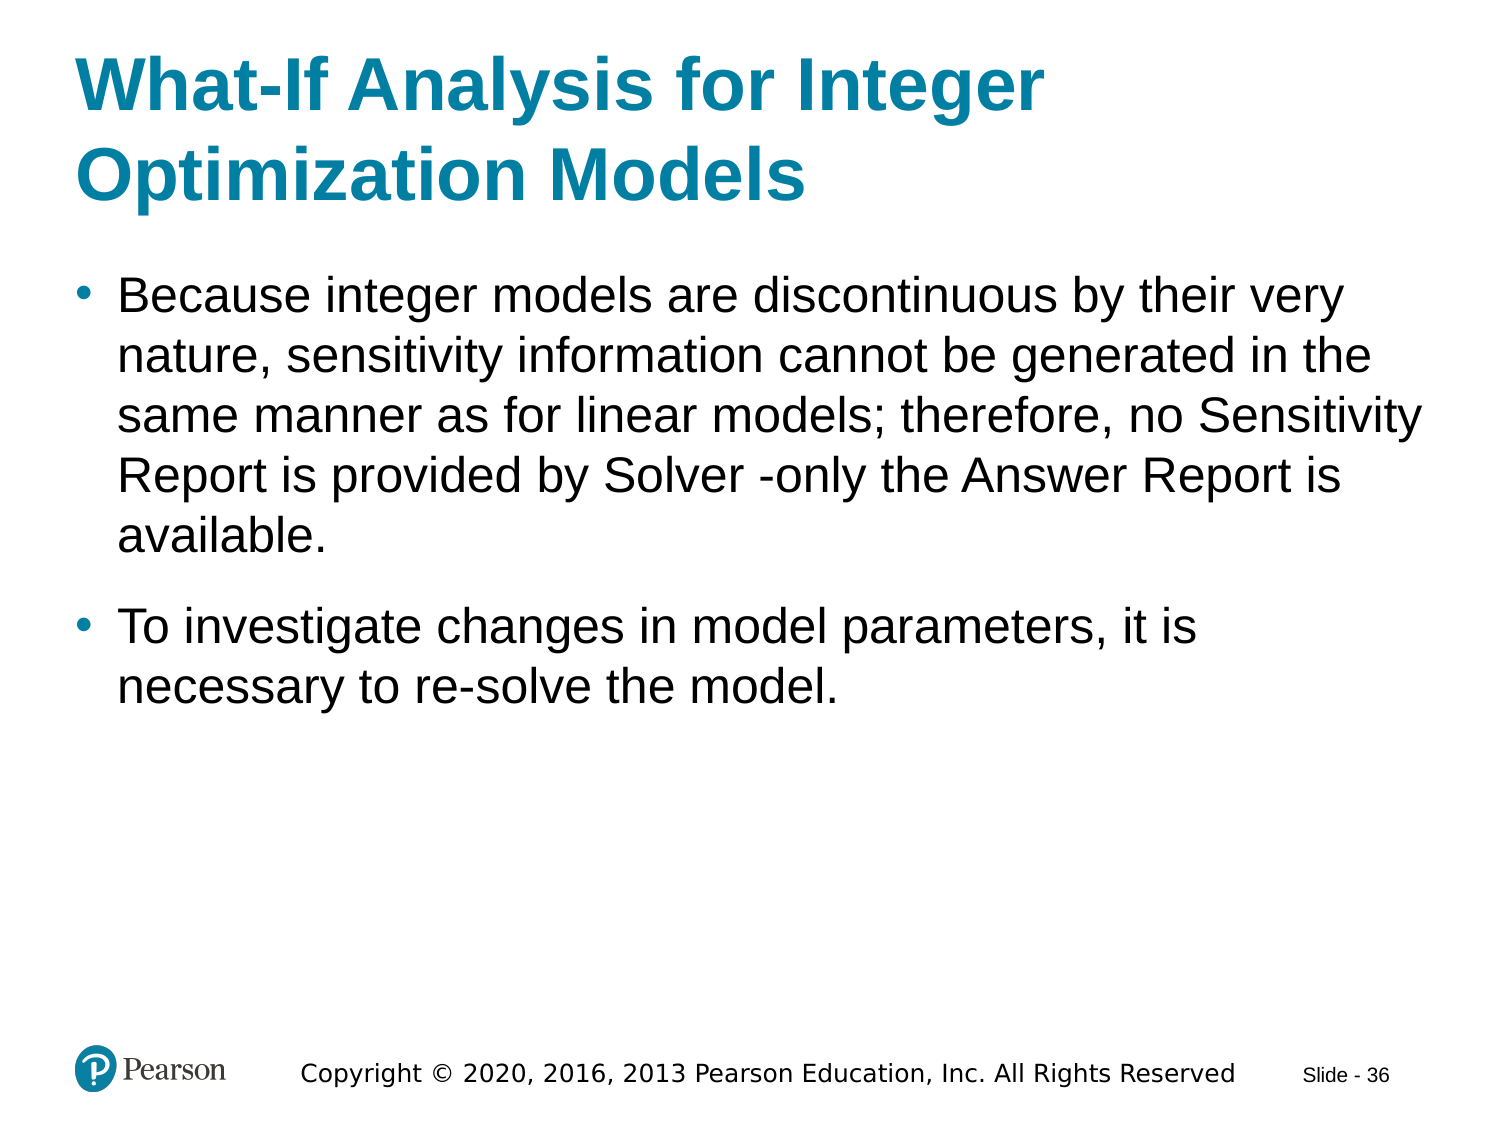

# What-If Analysis for Integer Optimization Models
Because integer models are discontinuous by their very nature, sensitivity information cannot be generated in the same manner as for linear models; therefore, no Sensitivity Report is provided by Solver -only the Answer Report is available.
To investigate changes in model parameters, it is necessary to re-solve the model.